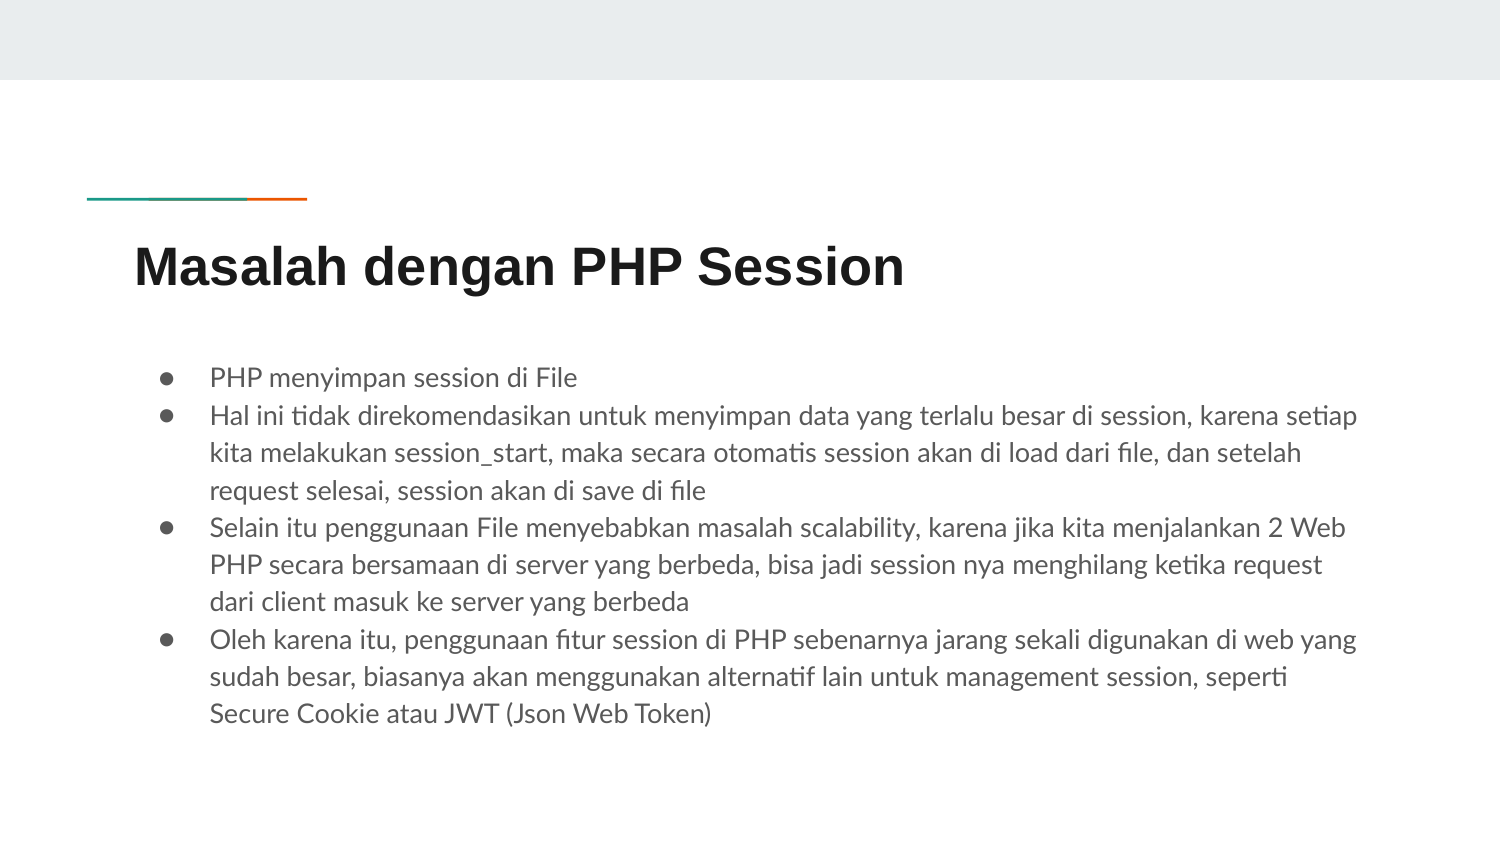

# Masalah dengan PHP Session
PHP menyimpan session di File
Hal ini tidak direkomendasikan untuk menyimpan data yang terlalu besar di session, karena setiap kita melakukan session_start, maka secara otomatis session akan di load dari file, dan setelah request selesai, session akan di save di file
Selain itu penggunaan File menyebabkan masalah scalability, karena jika kita menjalankan 2 Web PHP secara bersamaan di server yang berbeda, bisa jadi session nya menghilang ketika request dari client masuk ke server yang berbeda
Oleh karena itu, penggunaan fitur session di PHP sebenarnya jarang sekali digunakan di web yang sudah besar, biasanya akan menggunakan alternatif lain untuk management session, seperti Secure Cookie atau JWT (Json Web Token)